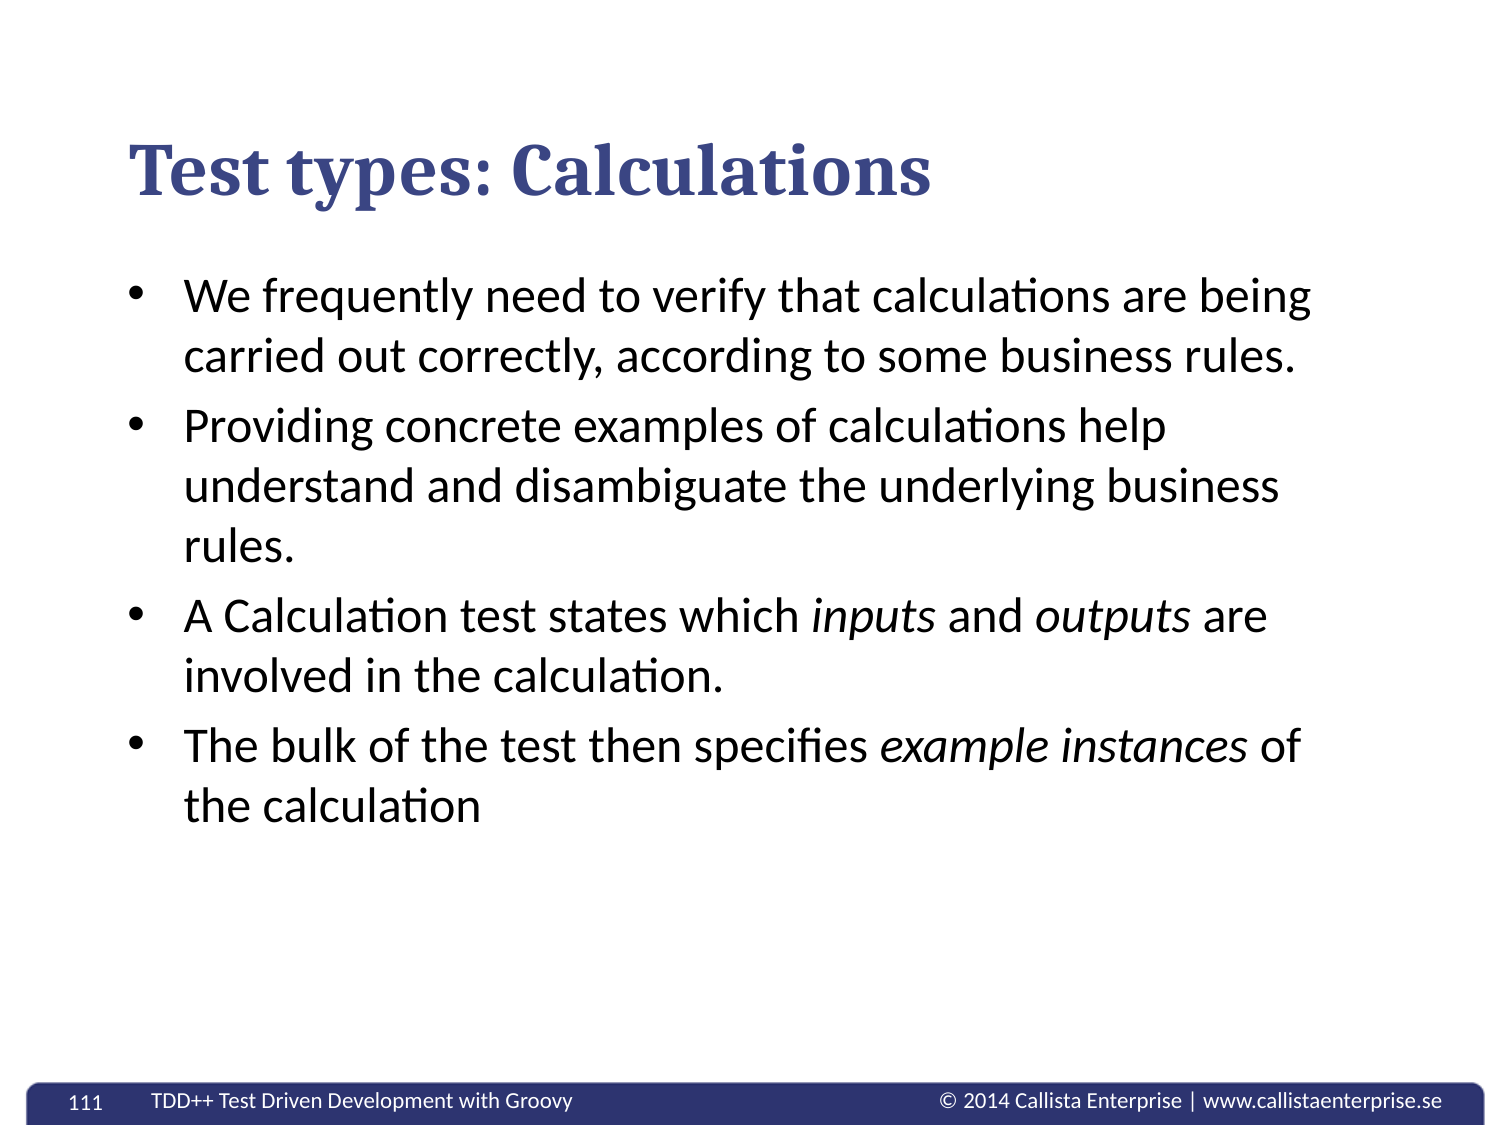

# Test types: Calculations
We frequently need to verify that calculations are being carried out correctly, according to some business rules.
Providing concrete examples of calculations help understand and disambiguate the underlying business rules.
A Calculation test states which inputs and outputs are involved in the calculation.
The bulk of the test then specifies example instances of the calculation